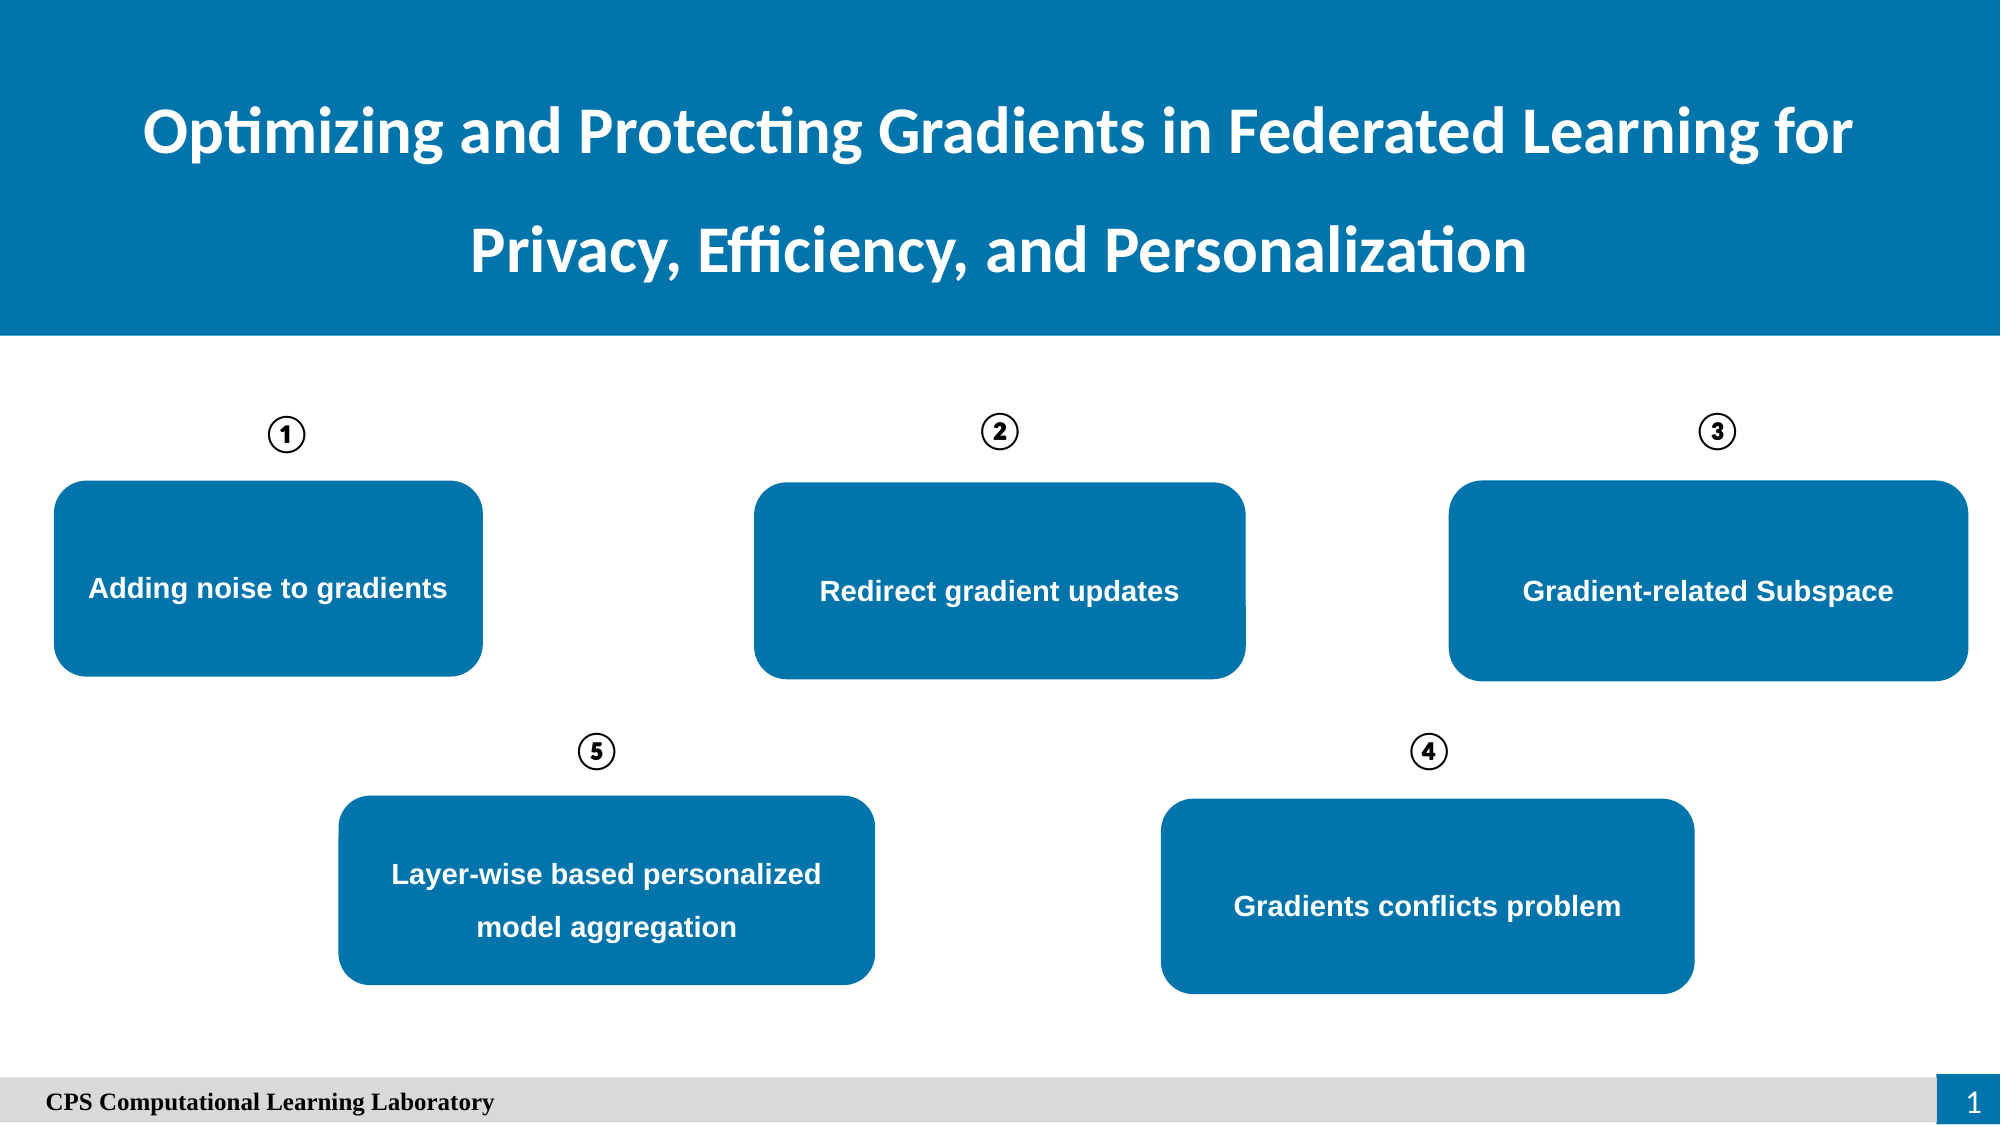

Optimizing and Protecting Gradients in Federated Learning for Privacy, Efficiency, and Personalization
②
③
①
Gradient-related Subspace
Adding noise to gradients
Redirect gradient updates
⑤
④
Layer-wise based personalized model aggregation
Gradients conflicts problem
1
　CPS Computational Learning Laboratory